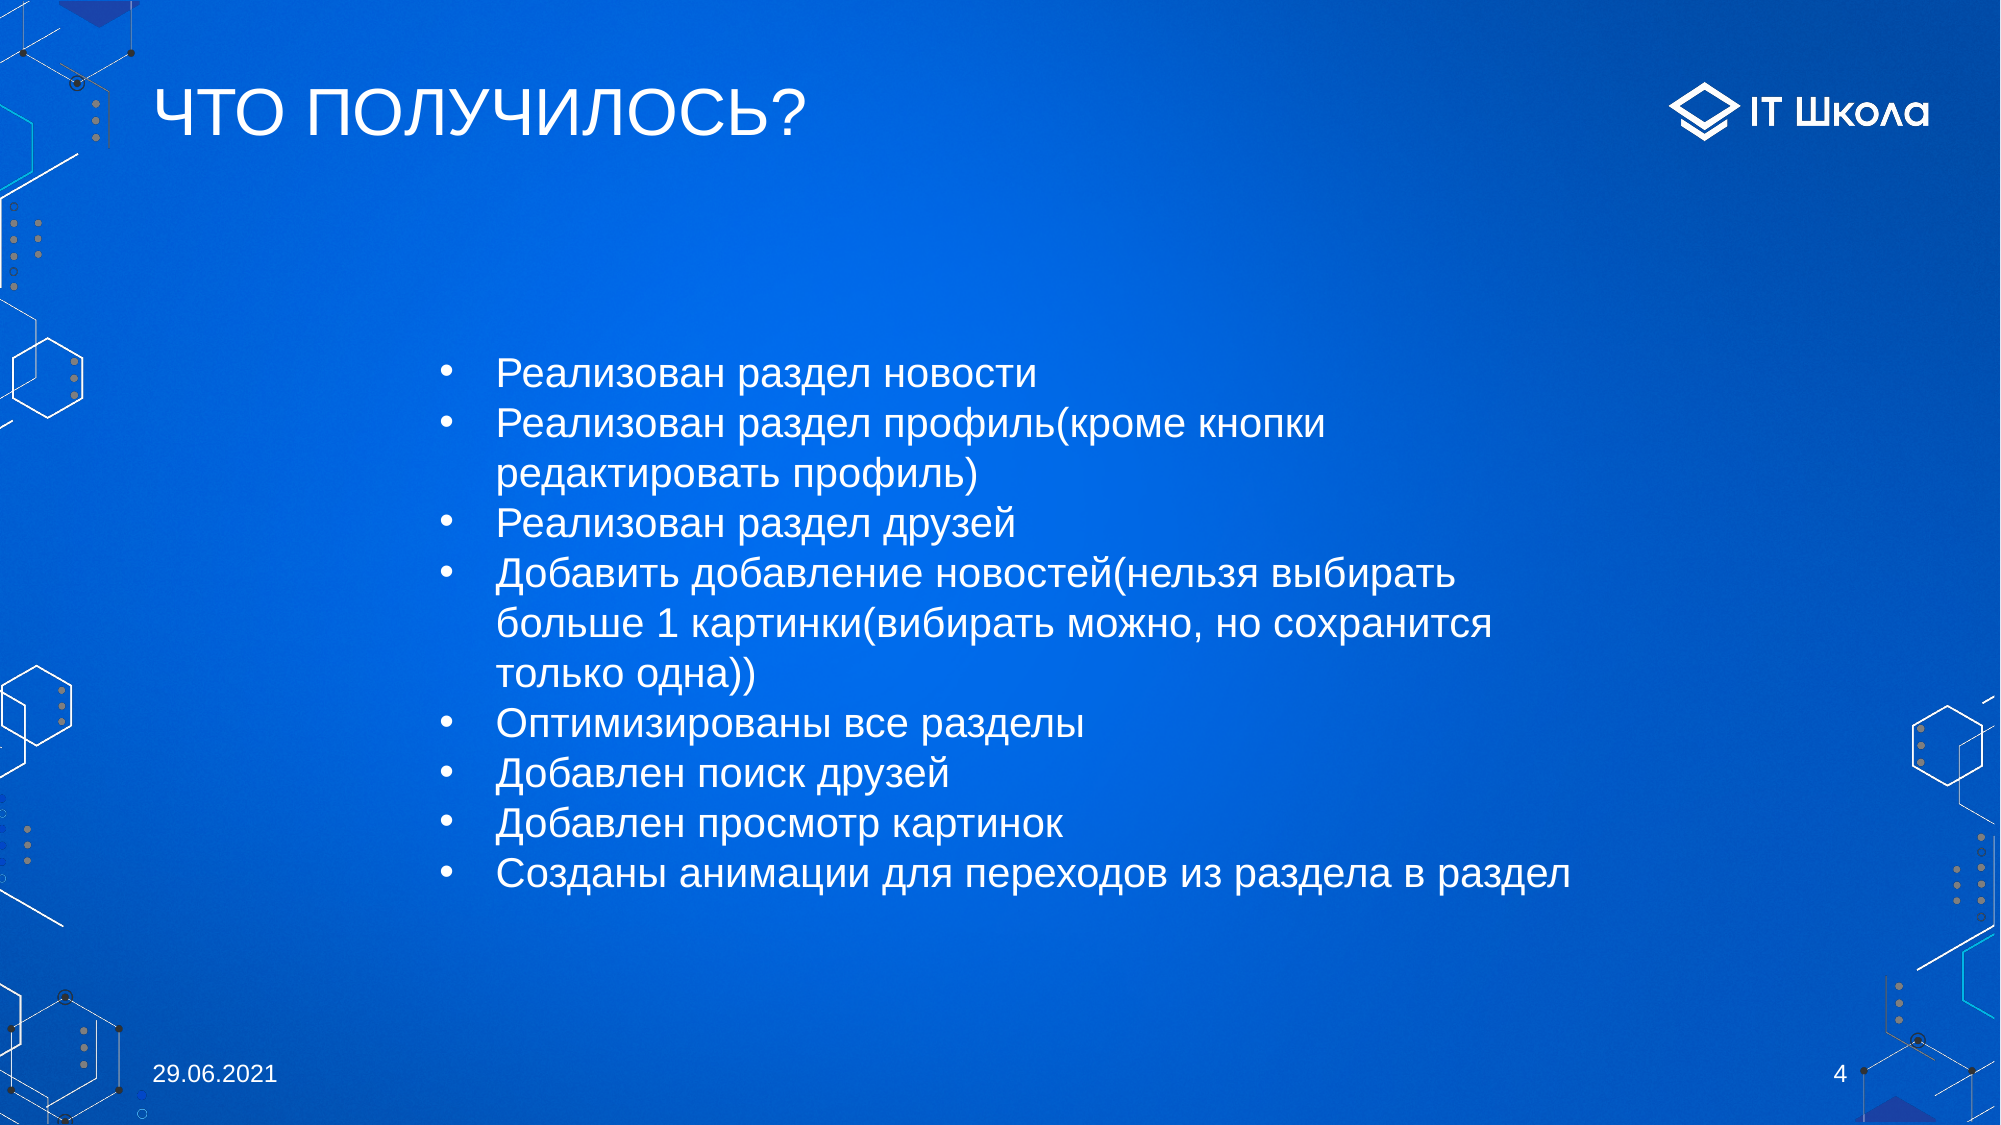

# Что получилось?
Реализован раздел новости
Реализован раздел профиль(кроме кнопки редактировать профиль)
Реализован раздел друзей
Добавить добавление новостей(нельзя выбирать больше 1 картинки(вибирать можно, но сохранится только одна))
Оптимизированы все разделы
Добавлен поиск друзей
Добавлен просмотр картинок
Созданы анимации для переходов из раздела в раздел
29.06.2021
4